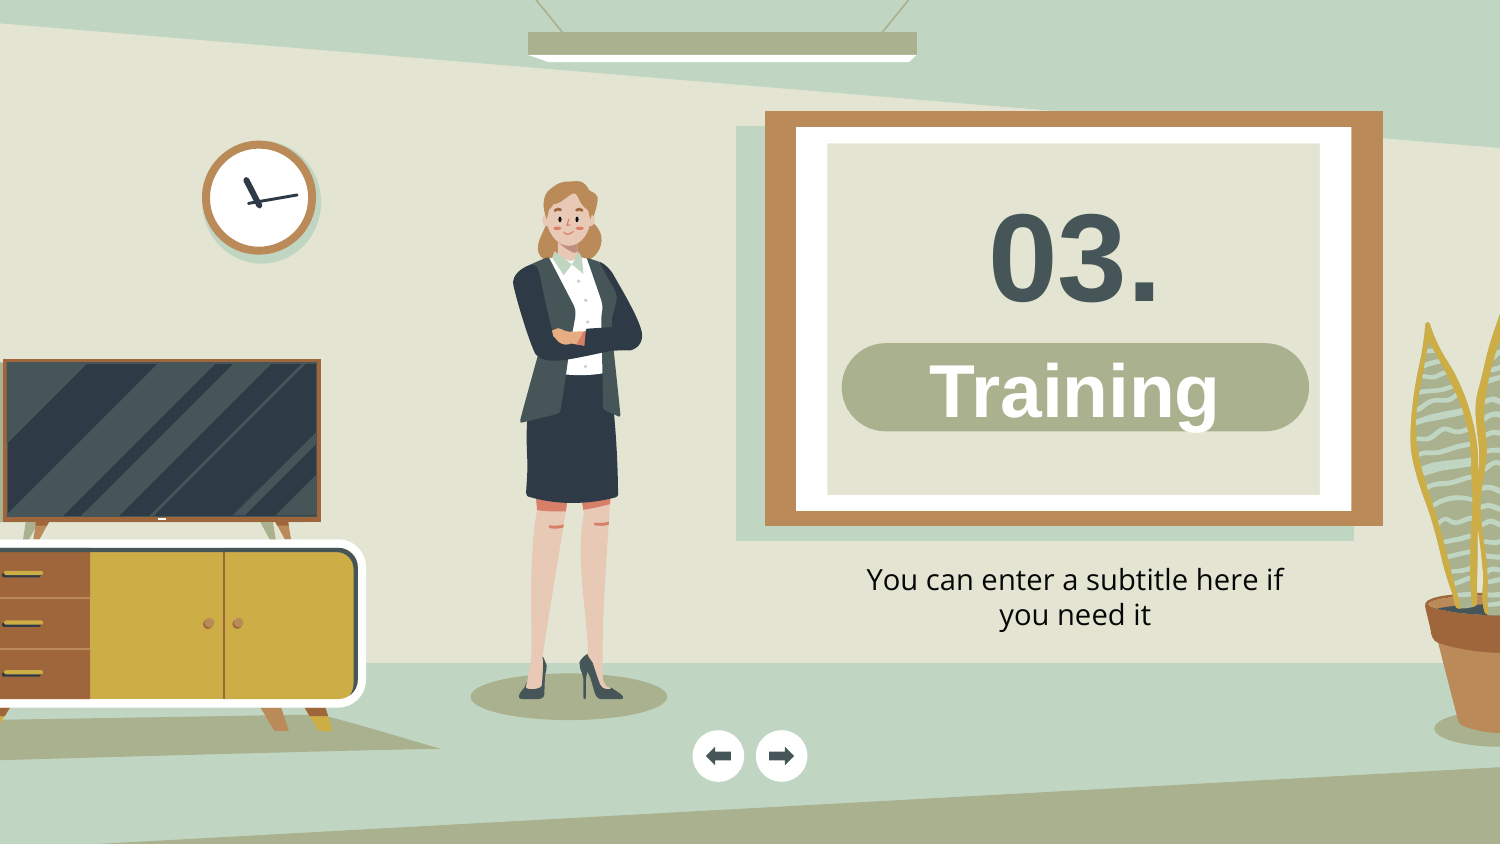

03.

# Training
You can enter a subtitle here if you need it